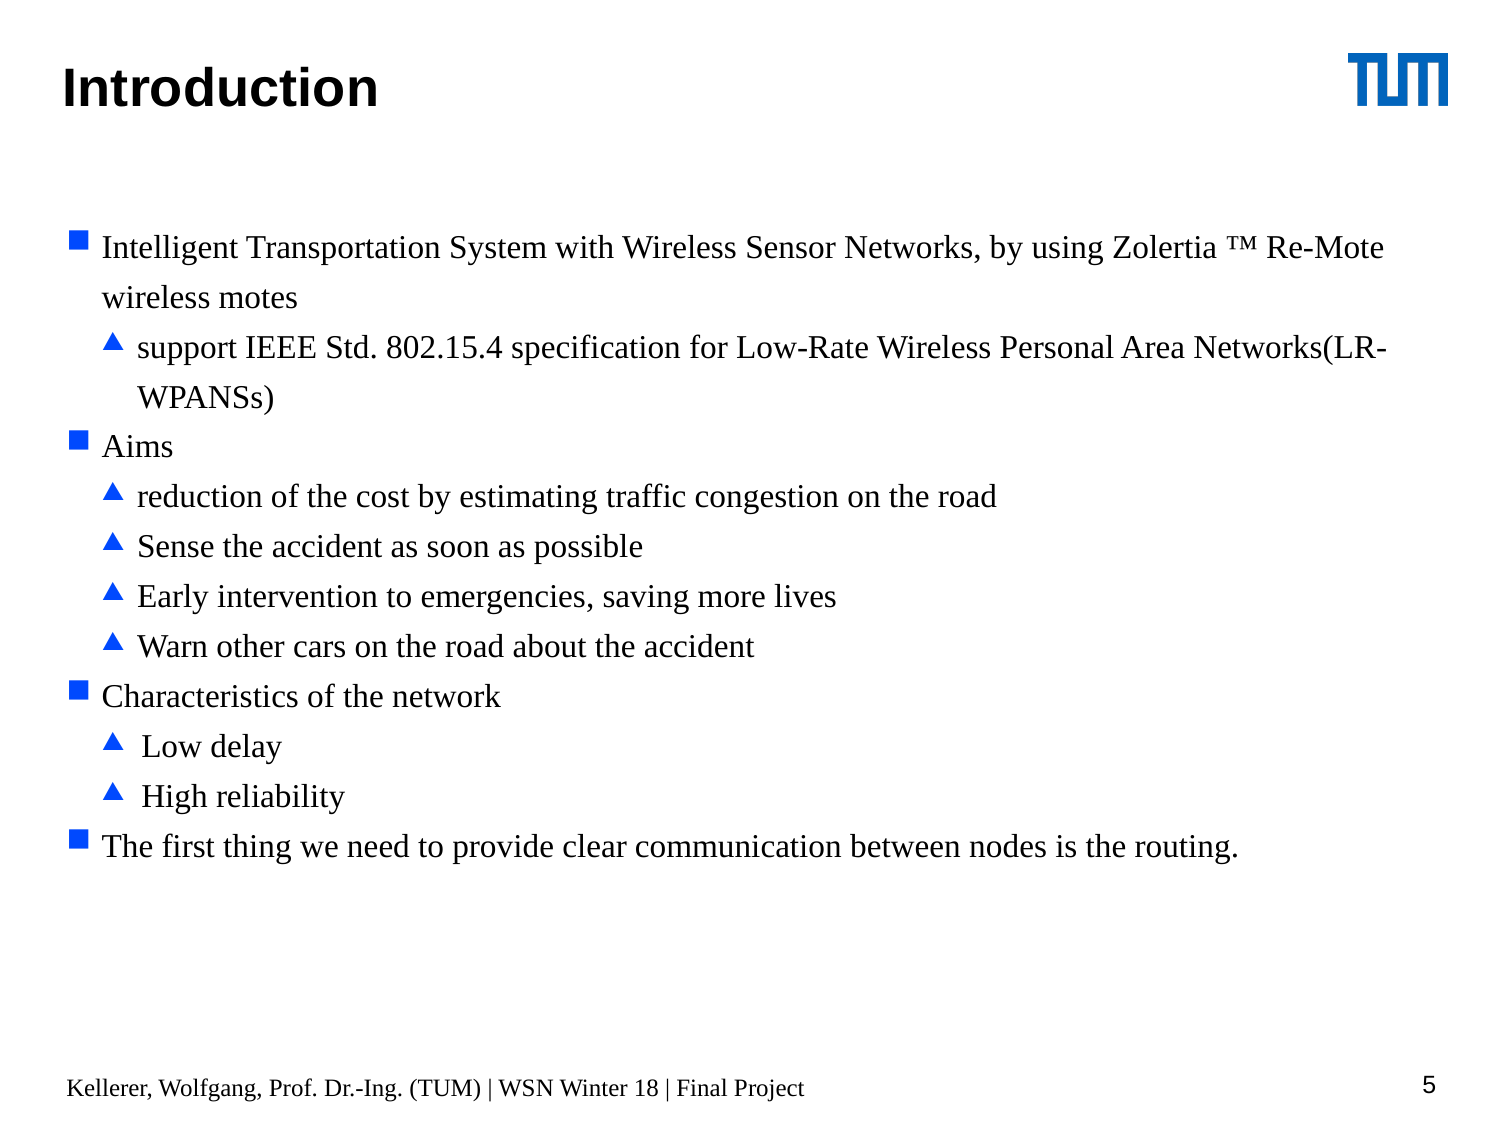

Introduction
Intelligent Transportation System with Wireless Sensor Networks, by using Zolertia ™ Re-Mote wireless motes
support IEEE Std. 802.15.4 specification for Low-Rate Wireless Personal Area Networks(LR-WPANSs)
Aims
reduction of the cost by estimating traffic congestion on the road
Sense the accident as soon as possible
Early intervention to emergencies, saving more lives
Warn other cars on the road about the accident
Characteristics of the network
Low delay
High reliability
The first thing we need to provide clear communication between nodes is the routing.
5